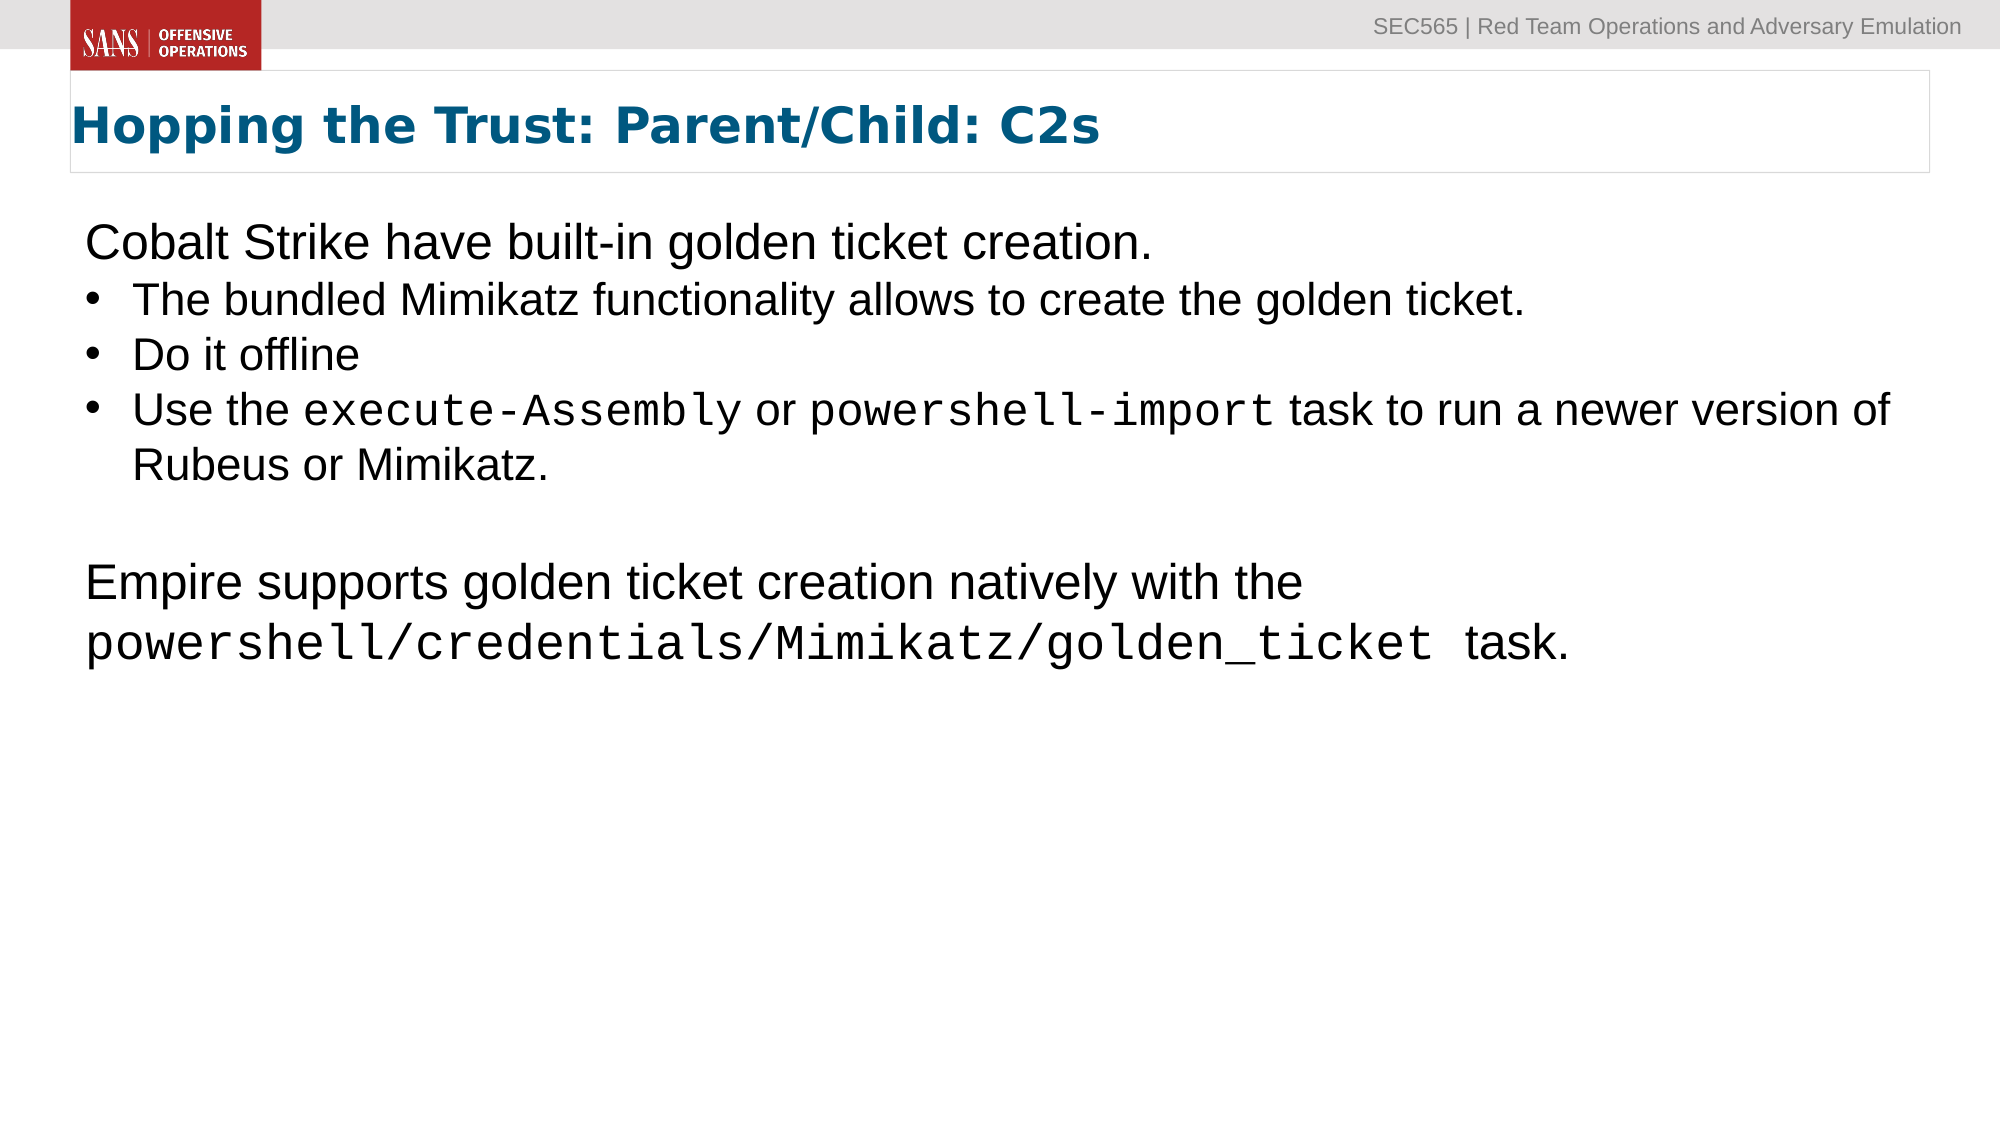

# Hopping the Trust: Parent/Child: C2s
Cobalt Strike have built-in golden ticket creation.
The bundled Mimikatz functionality allows to create the golden ticket.
Do it offline
Use the execute-Assembly or powershell-import task to run a newer version of Rubeus or Mimikatz.

Empire supports golden ticket creation natively with the powershell/credentials/Mimikatz/golden_ticket task.